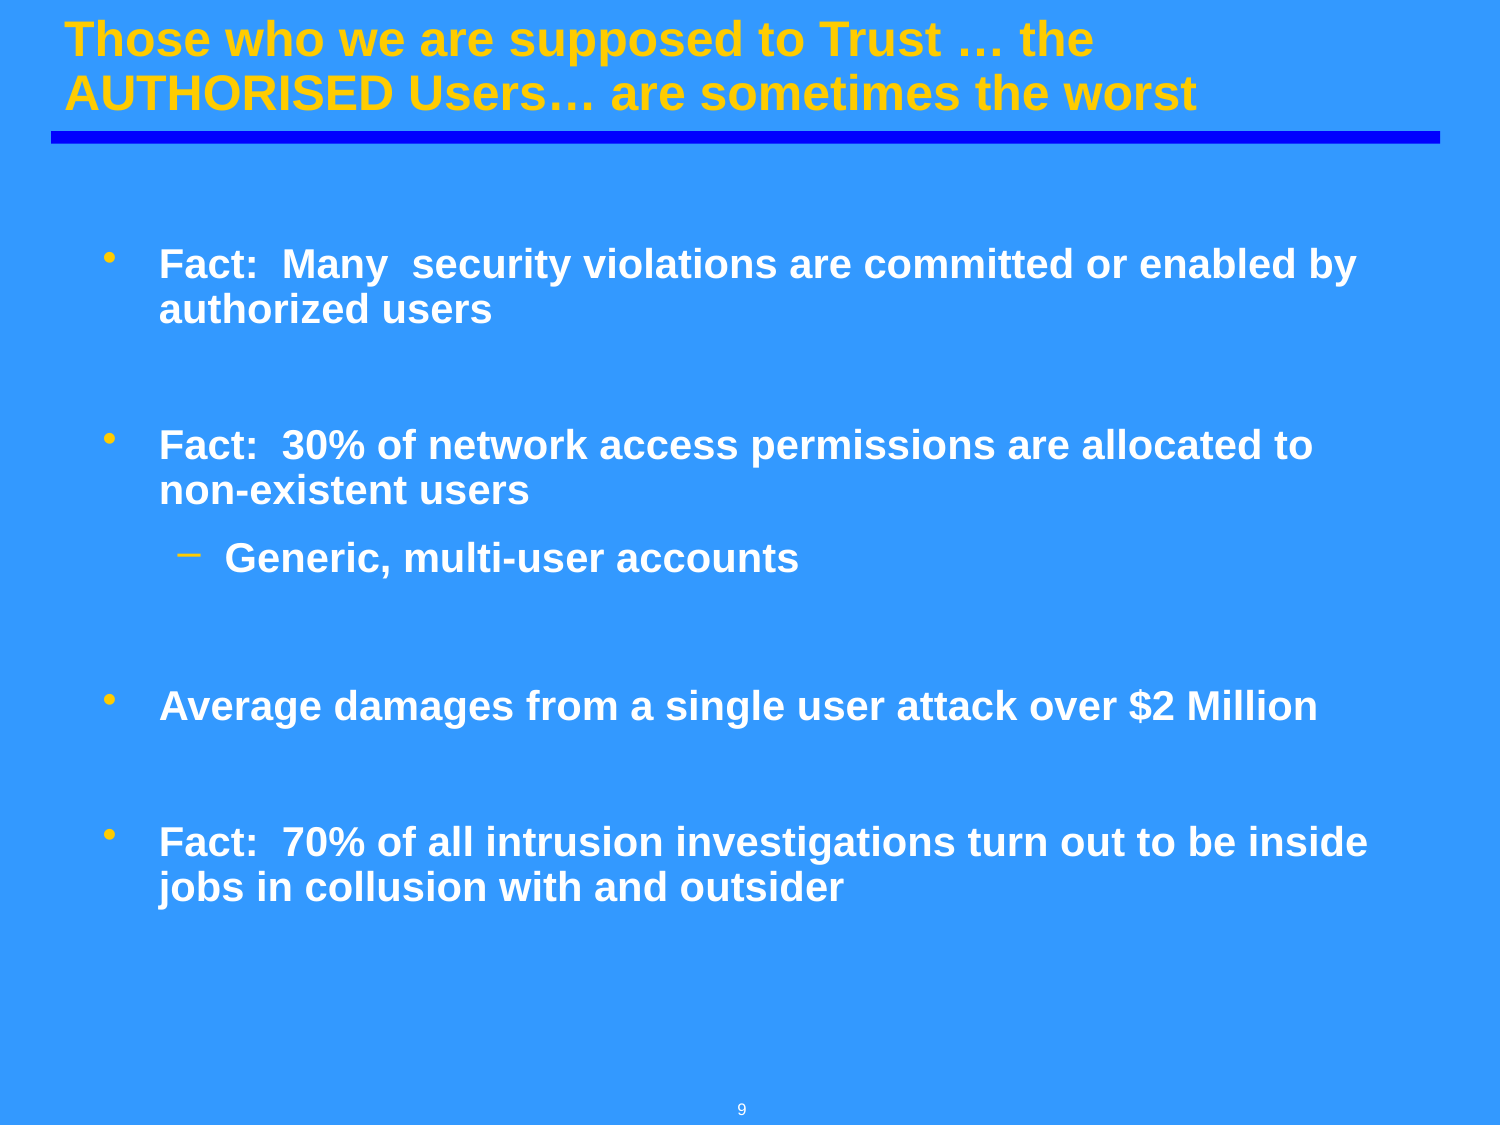

# Those who we are supposed to Trust … the AUTHORISED Users… are sometimes the worst
Fact:  Many  security violations are committed or enabled by authorized users

Fact:  30% of network access permissions are allocated to non-existent users
Generic, multi-user accounts

Average damages from a single user attack over $2 Million

Fact:  70% of all intrusion investigations turn out to be inside jobs in collusion with and outsider

9